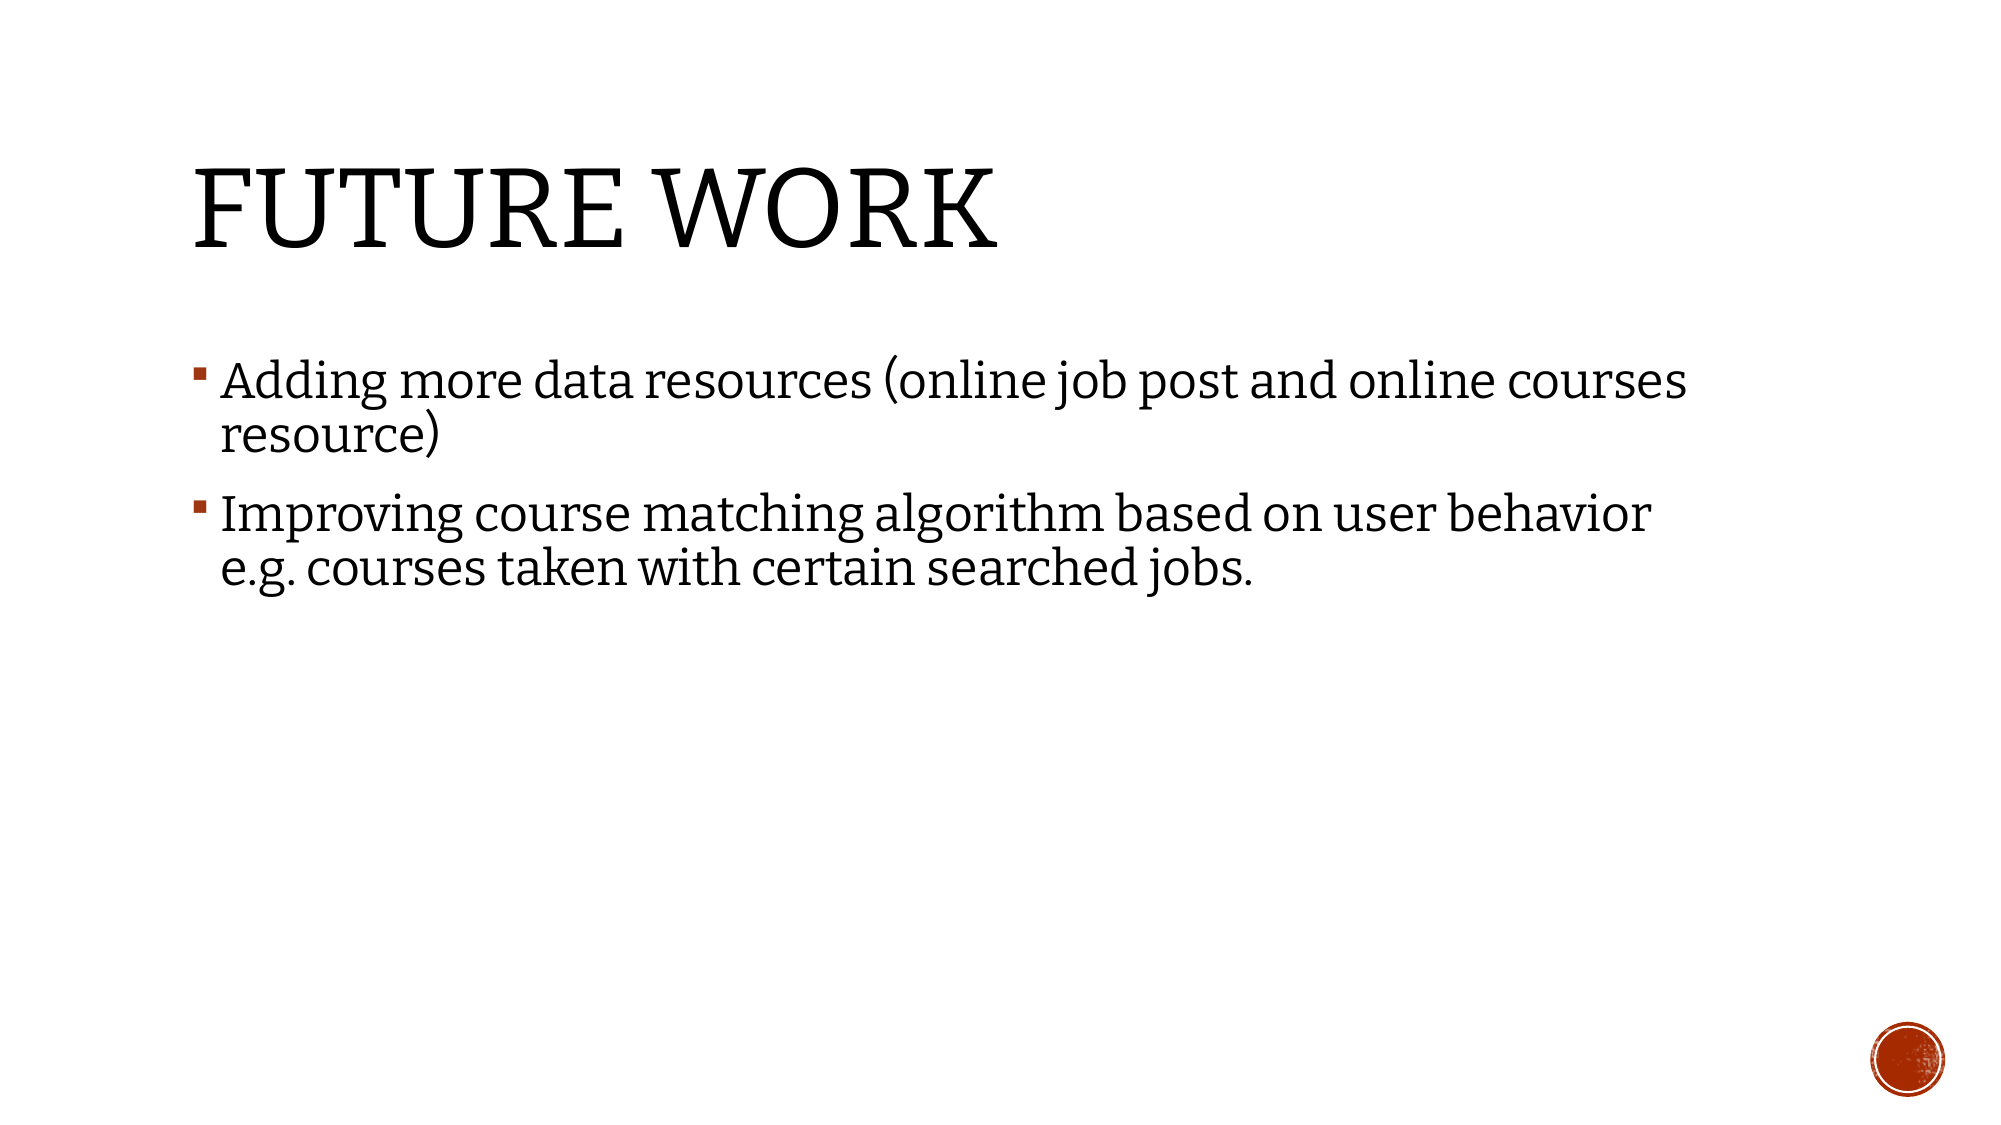

# Future Work
Adding more data resources (online job post and online courses resource)
Improving course matching algorithm based on user behavior
e.g. courses taken with certain searched jobs.